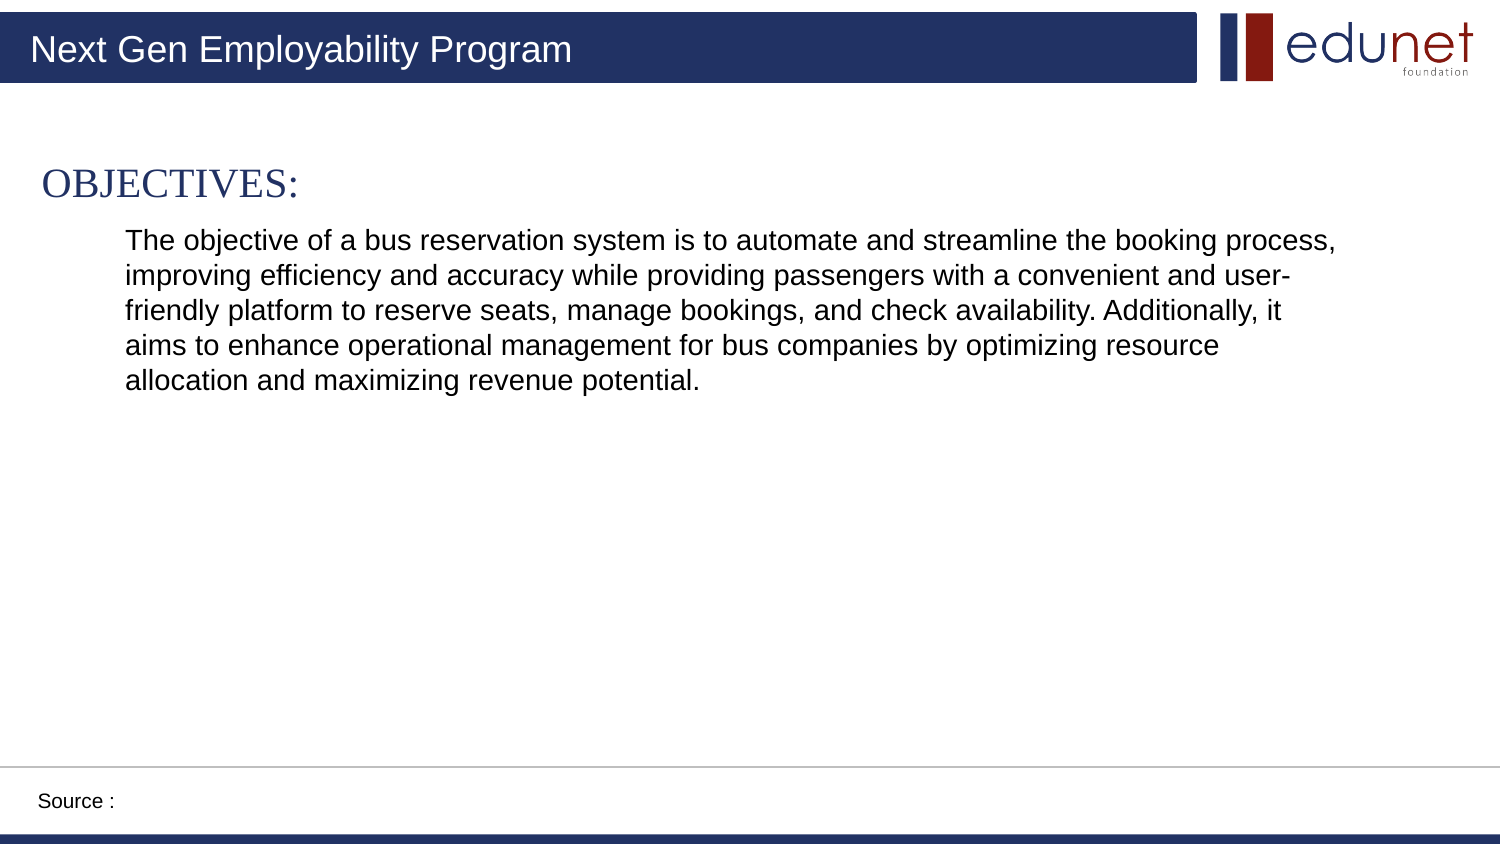

OBJECTIVES:

The objective of a bus reservation system is to automate and streamline the booking process, improving efficiency and accuracy while providing passengers with a convenient and user-friendly platform to reserve seats, manage bookings, and check availability. Additionally, it aims to enhance operational management for bus companies by optimizing resource allocation and maximizing revenue potential.
Source :